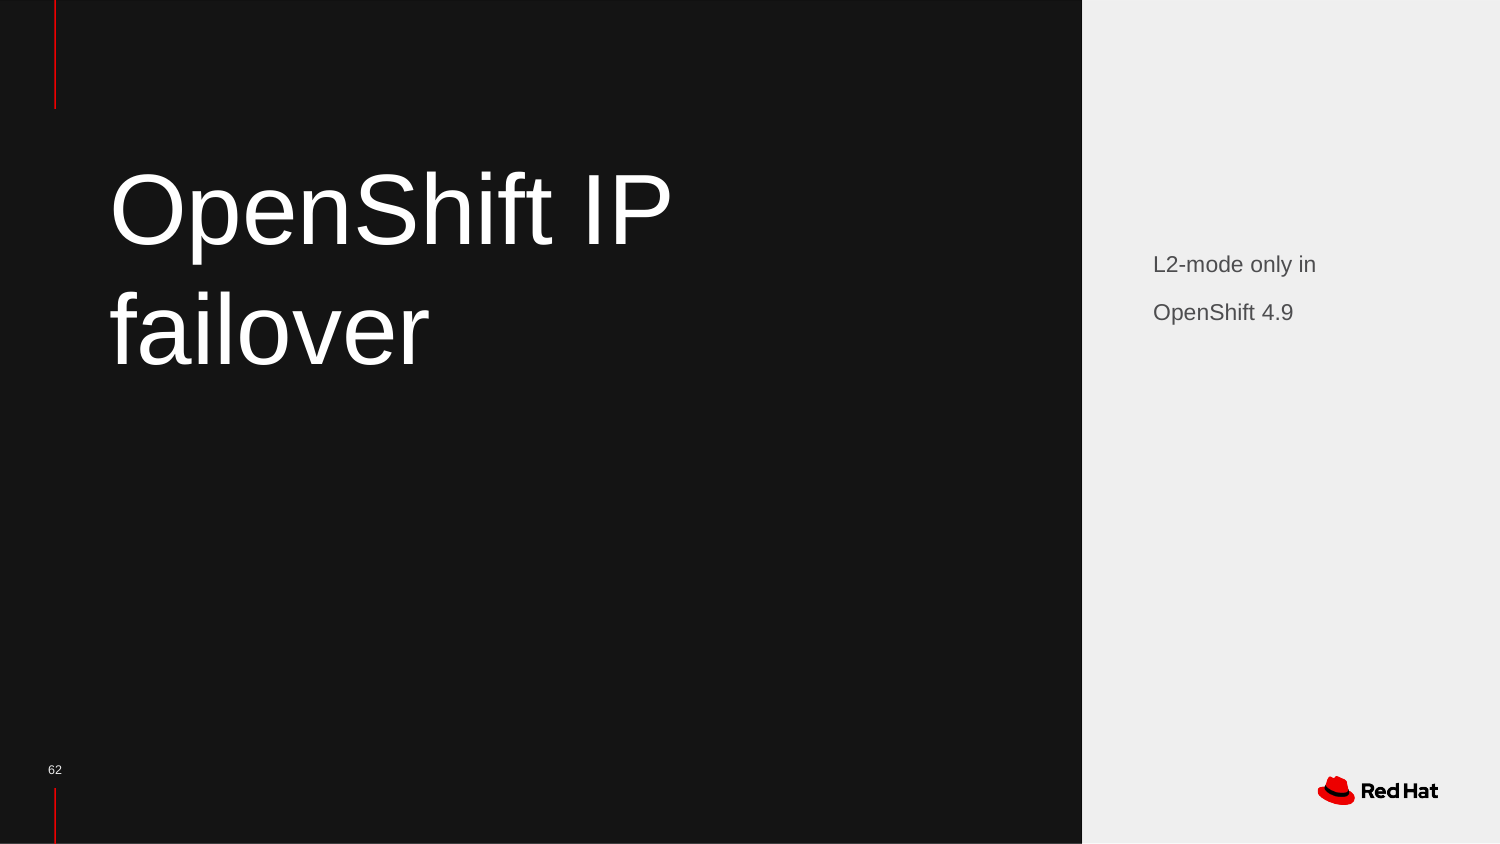

# OpenShift IP failover
L2-mode only in OpenShift 4.9
62